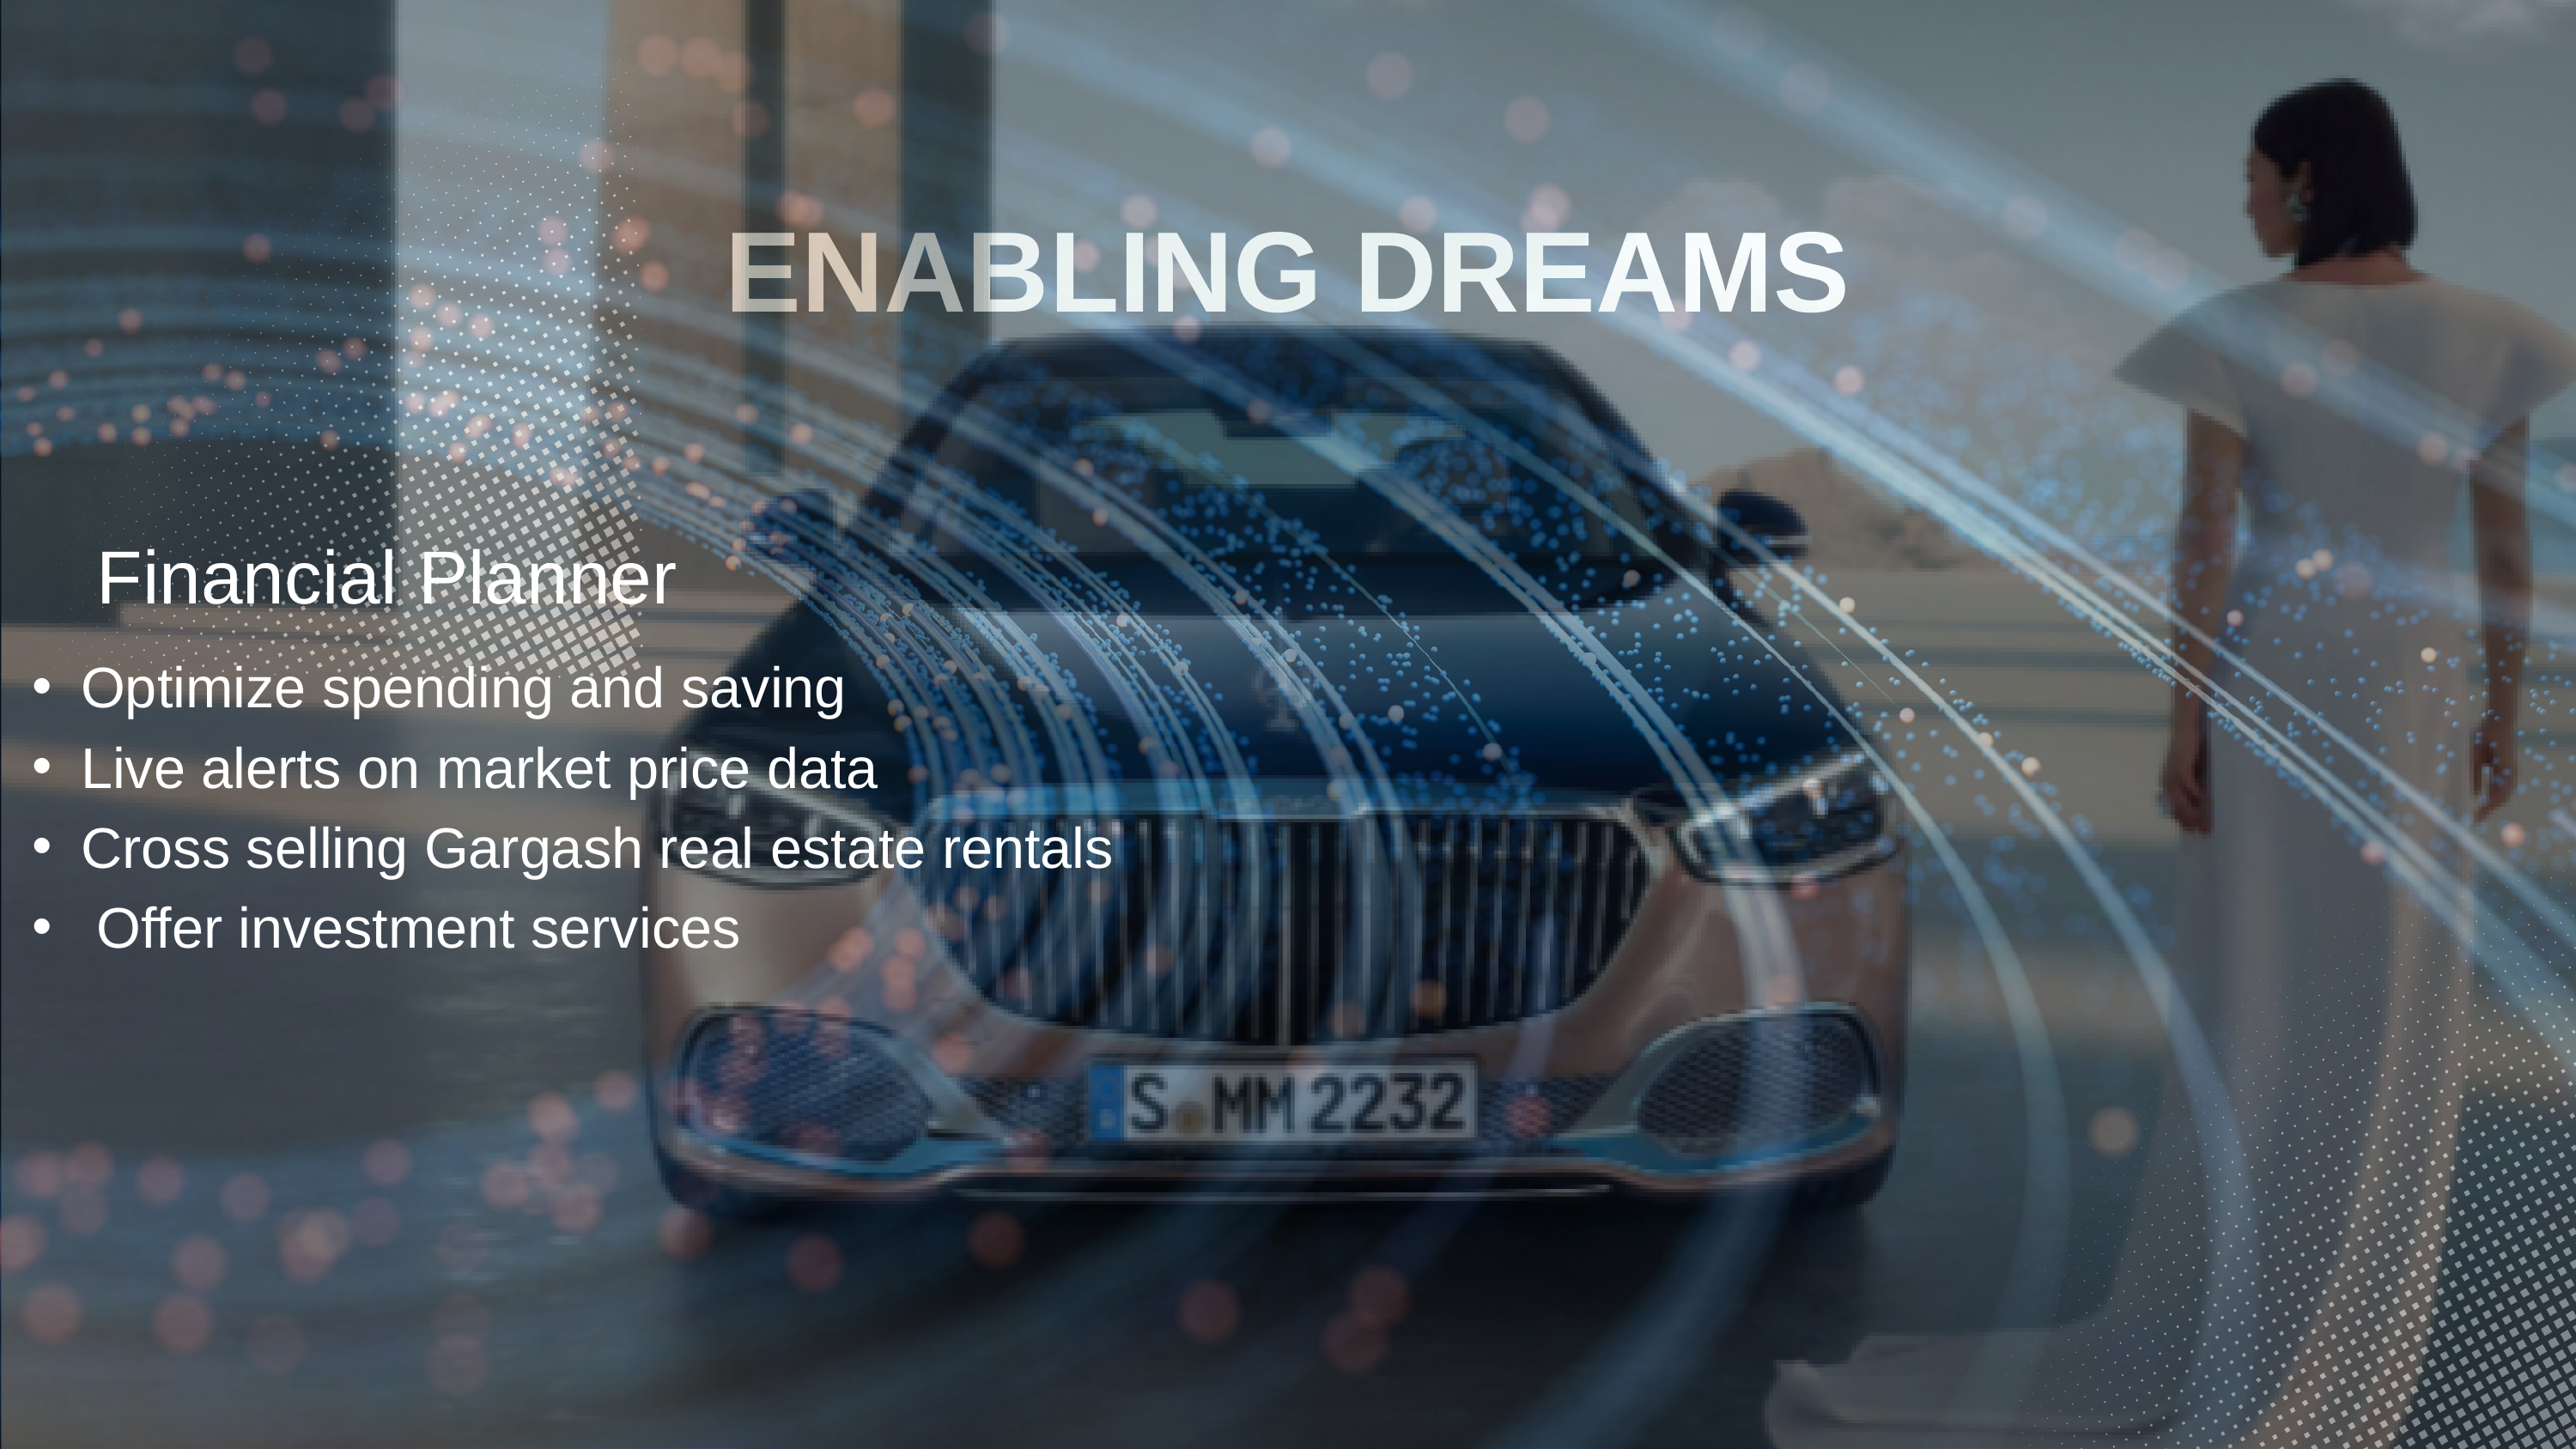

ENABLING DREAMS
Financial Planner
Optimize spending and saving
Live alerts on market price data
Cross selling Gargash real estate rentals
 Offer investment services